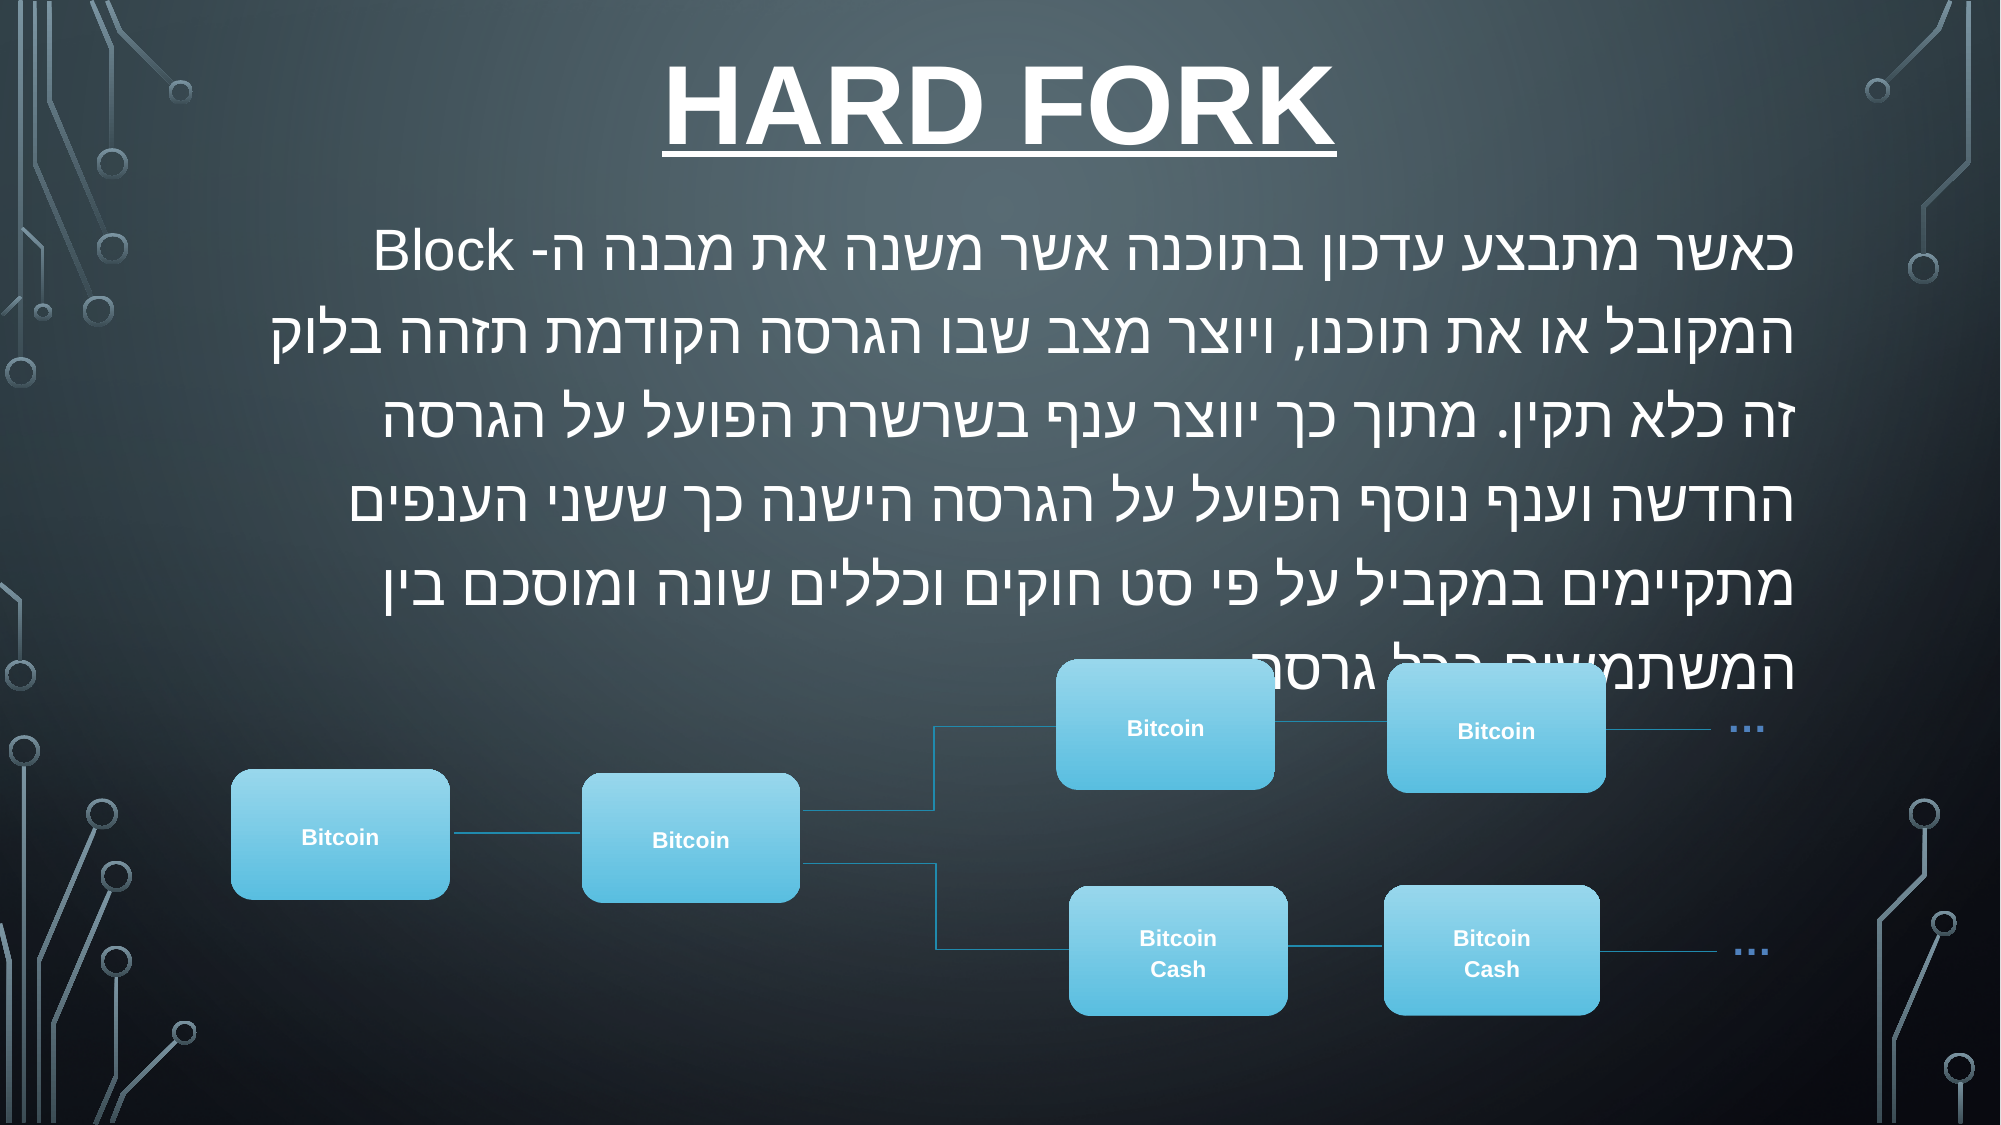

# HARD fork
כאשר מתבצע עדכון בתוכנה אשר משנה את מבנה ה- Block המקובל או את תוכנו, ויוצר מצב שבו הגרסה הקודמת תזהה בלוק זה כלא תקין. מתוך כך יווצר ענף בשרשרת הפועל על הגרסה החדשה וענף נוסף הפועל על הגרסה הישנה כך ששני הענפים מתקיימים במקביל על פי סט חוקים וכללים שונה ומוסכם בין המשתמשים בכל גרסה.
Bitcoin
Bitcoin
Bitcoin
Cash
Bitcoin
Bitcoin
Bitcoin
Cash
…
…